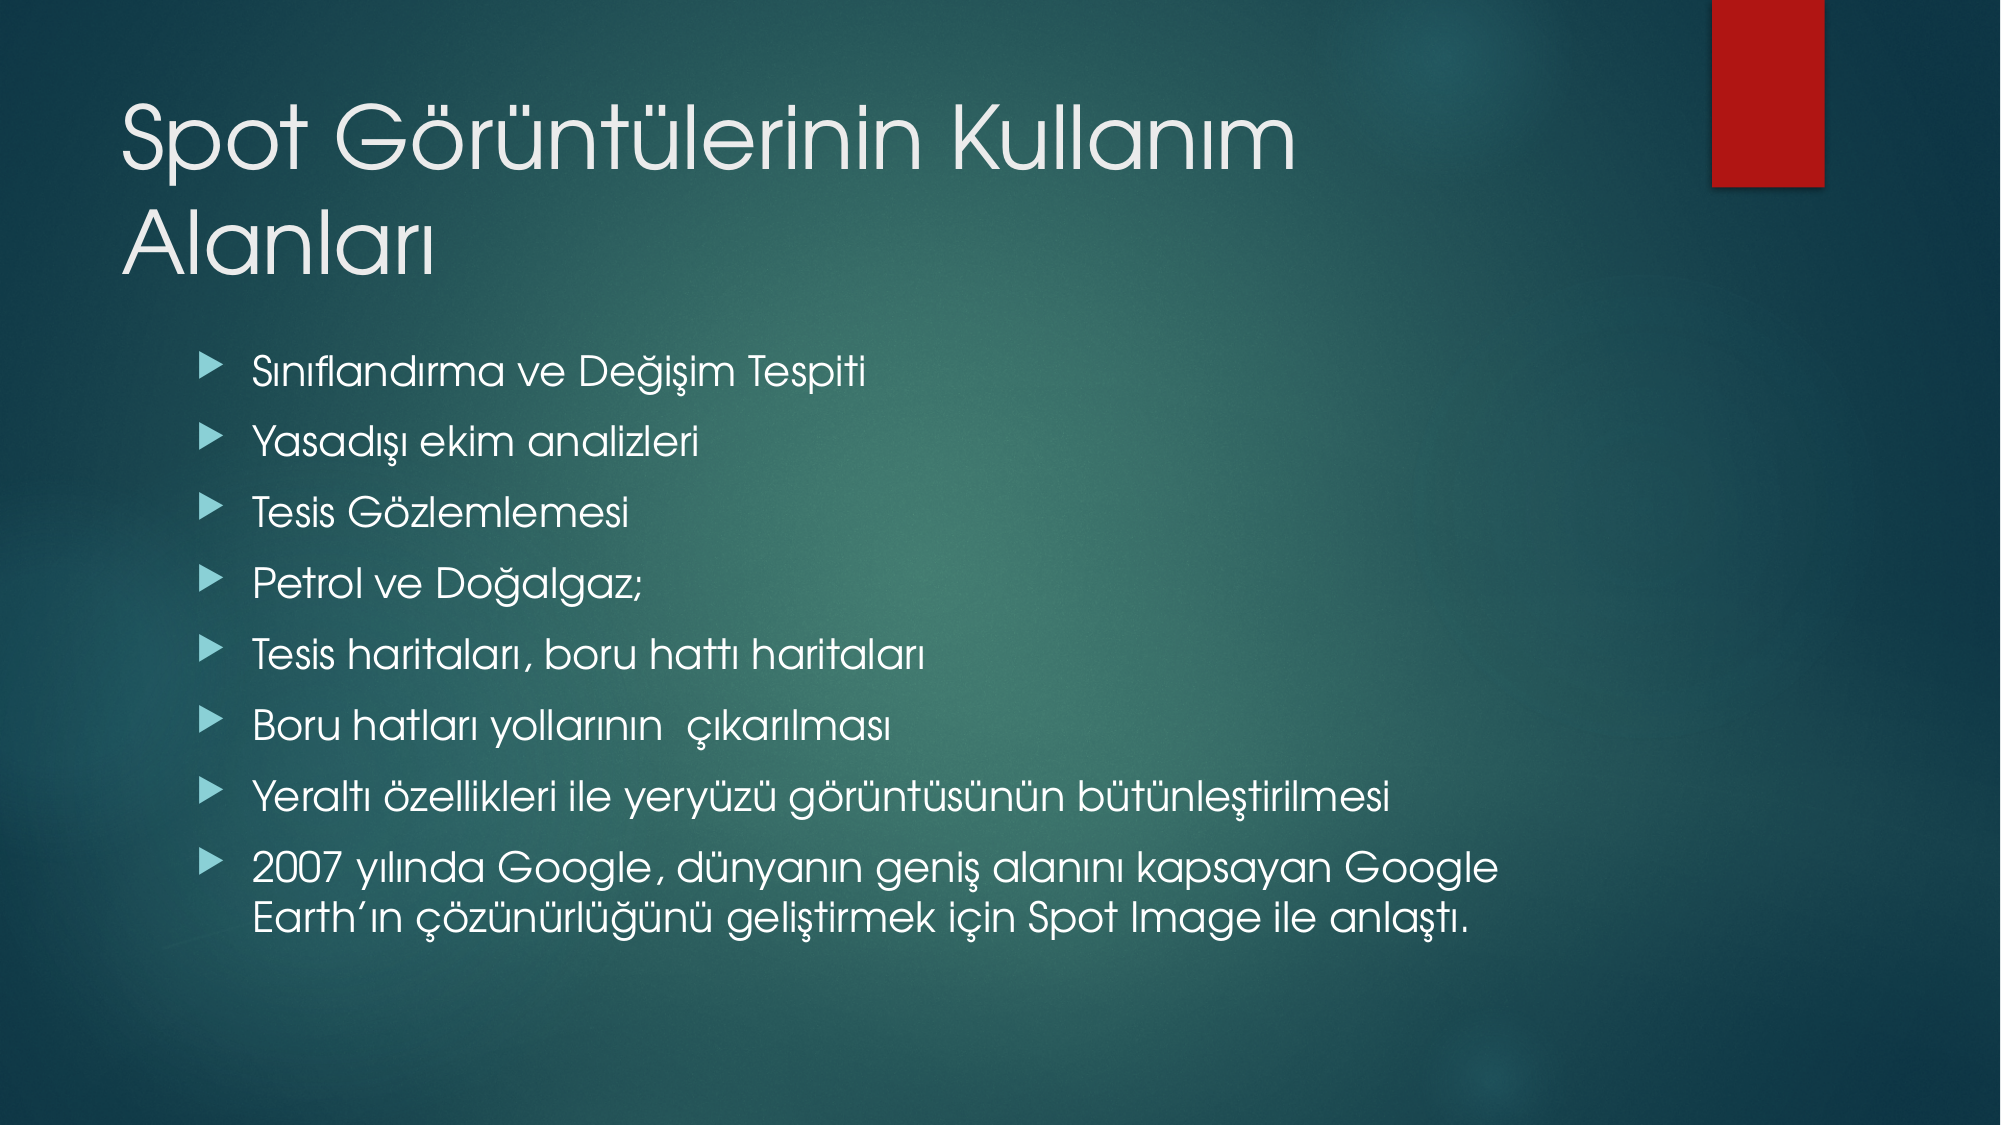

# Spot Görüntülerinin Kullanım Alanları
Sınıflandırma ve Değişim Tespiti
Yasadışı ekim analizleri
Tesis Gözlemlemesi
Petrol ve Doğalgaz;
Tesis haritaları, boru hattı haritaları
Boru hatları yollarının  çıkarılması
Yeraltı özellikleri ile yeryüzü görüntüsünün bütünleştirilmesi
2007 yılında Google, dünyanın geniş alanını kapsayan Google Earth’ın çözünürlüğünü geliştirmek için Spot Image ile anlaştı.